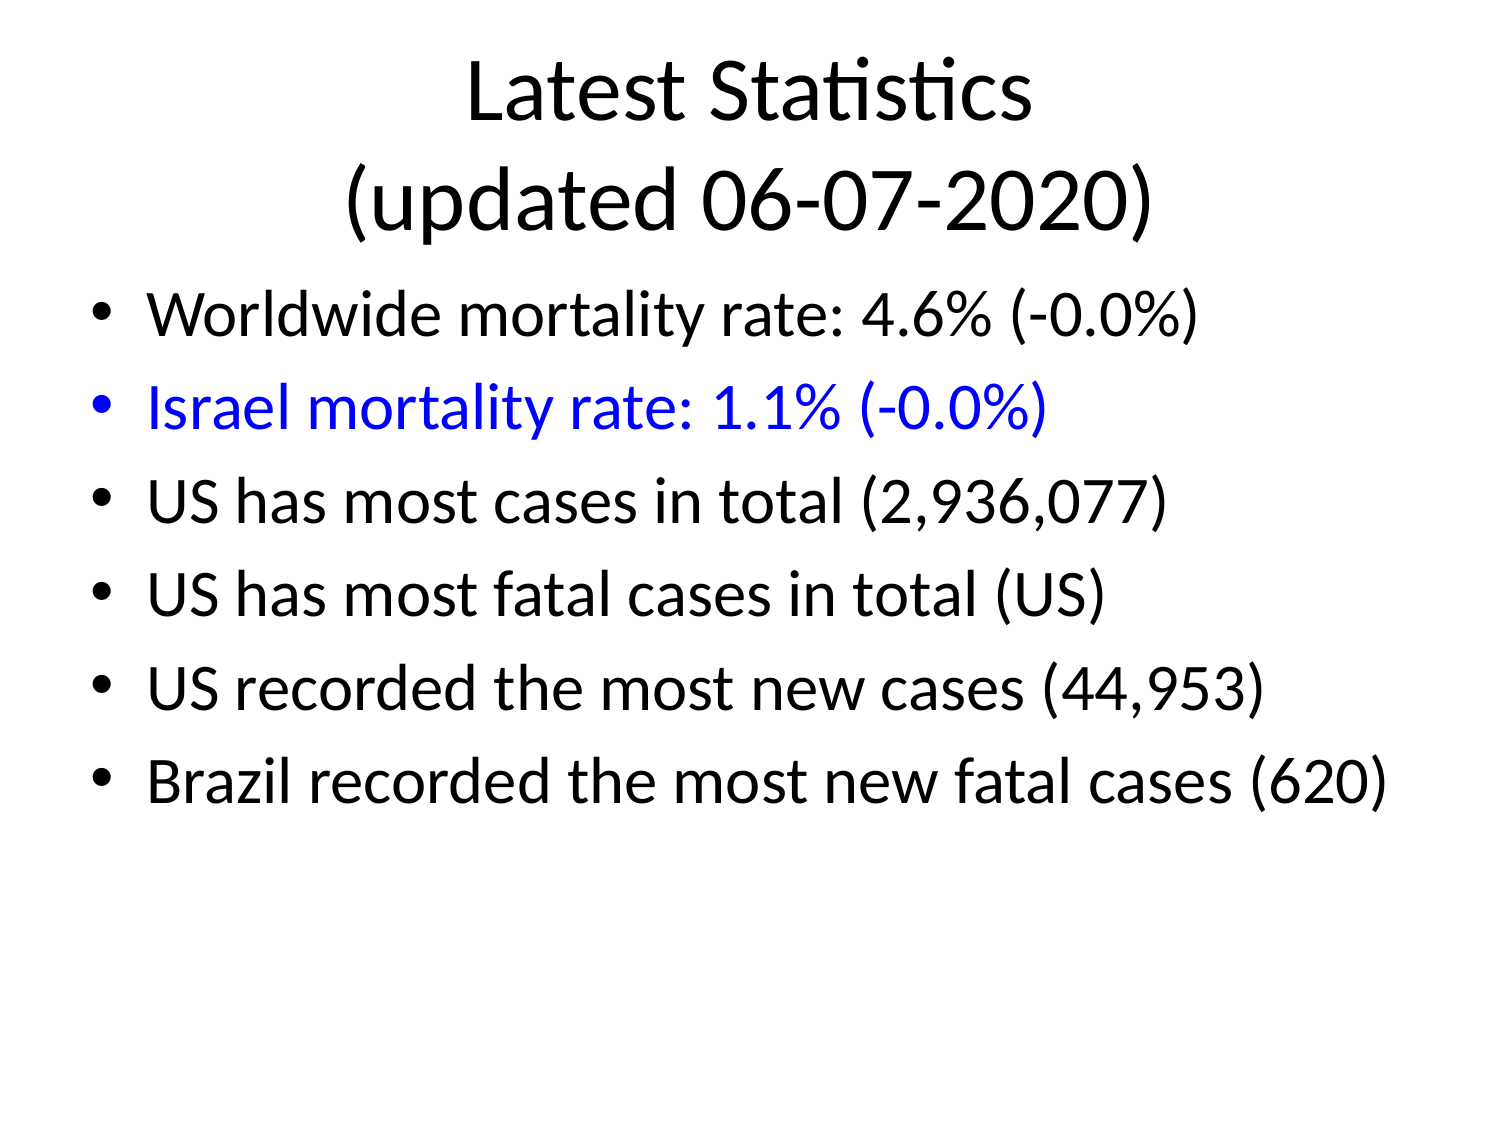

# Latest Statistics
(updated 06-07-2020)
Worldwide mortality rate: 4.6% (-0.0%)
Israel mortality rate: 1.1% (-0.0%)
US has most cases in total (2,936,077)
US has most fatal cases in total (US)
US recorded the most new cases (44,953)
Brazil recorded the most new fatal cases (620)